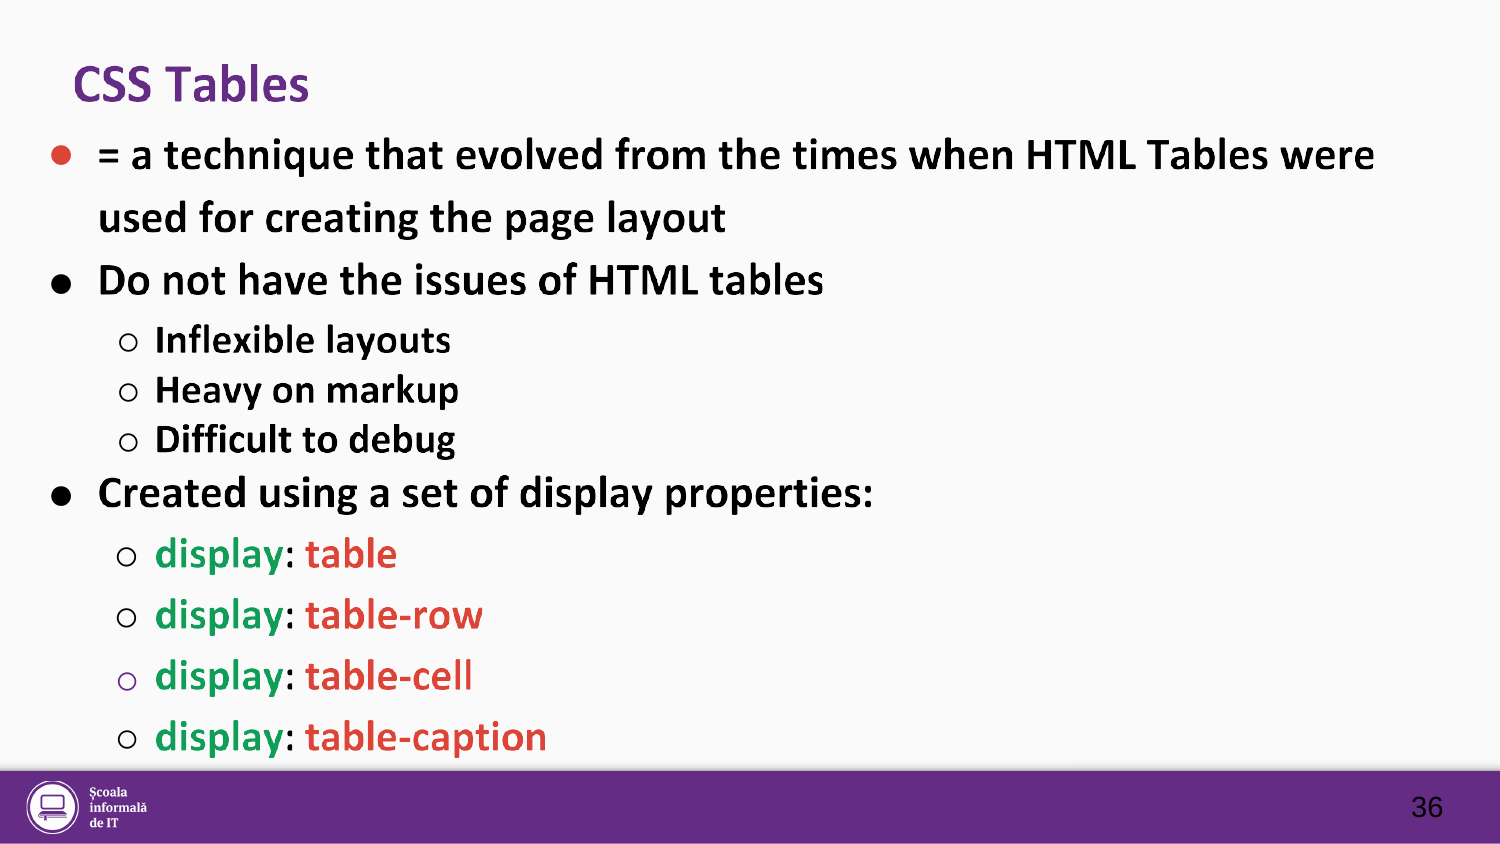

●

●
○
○
○
●
○
○

○
○

36